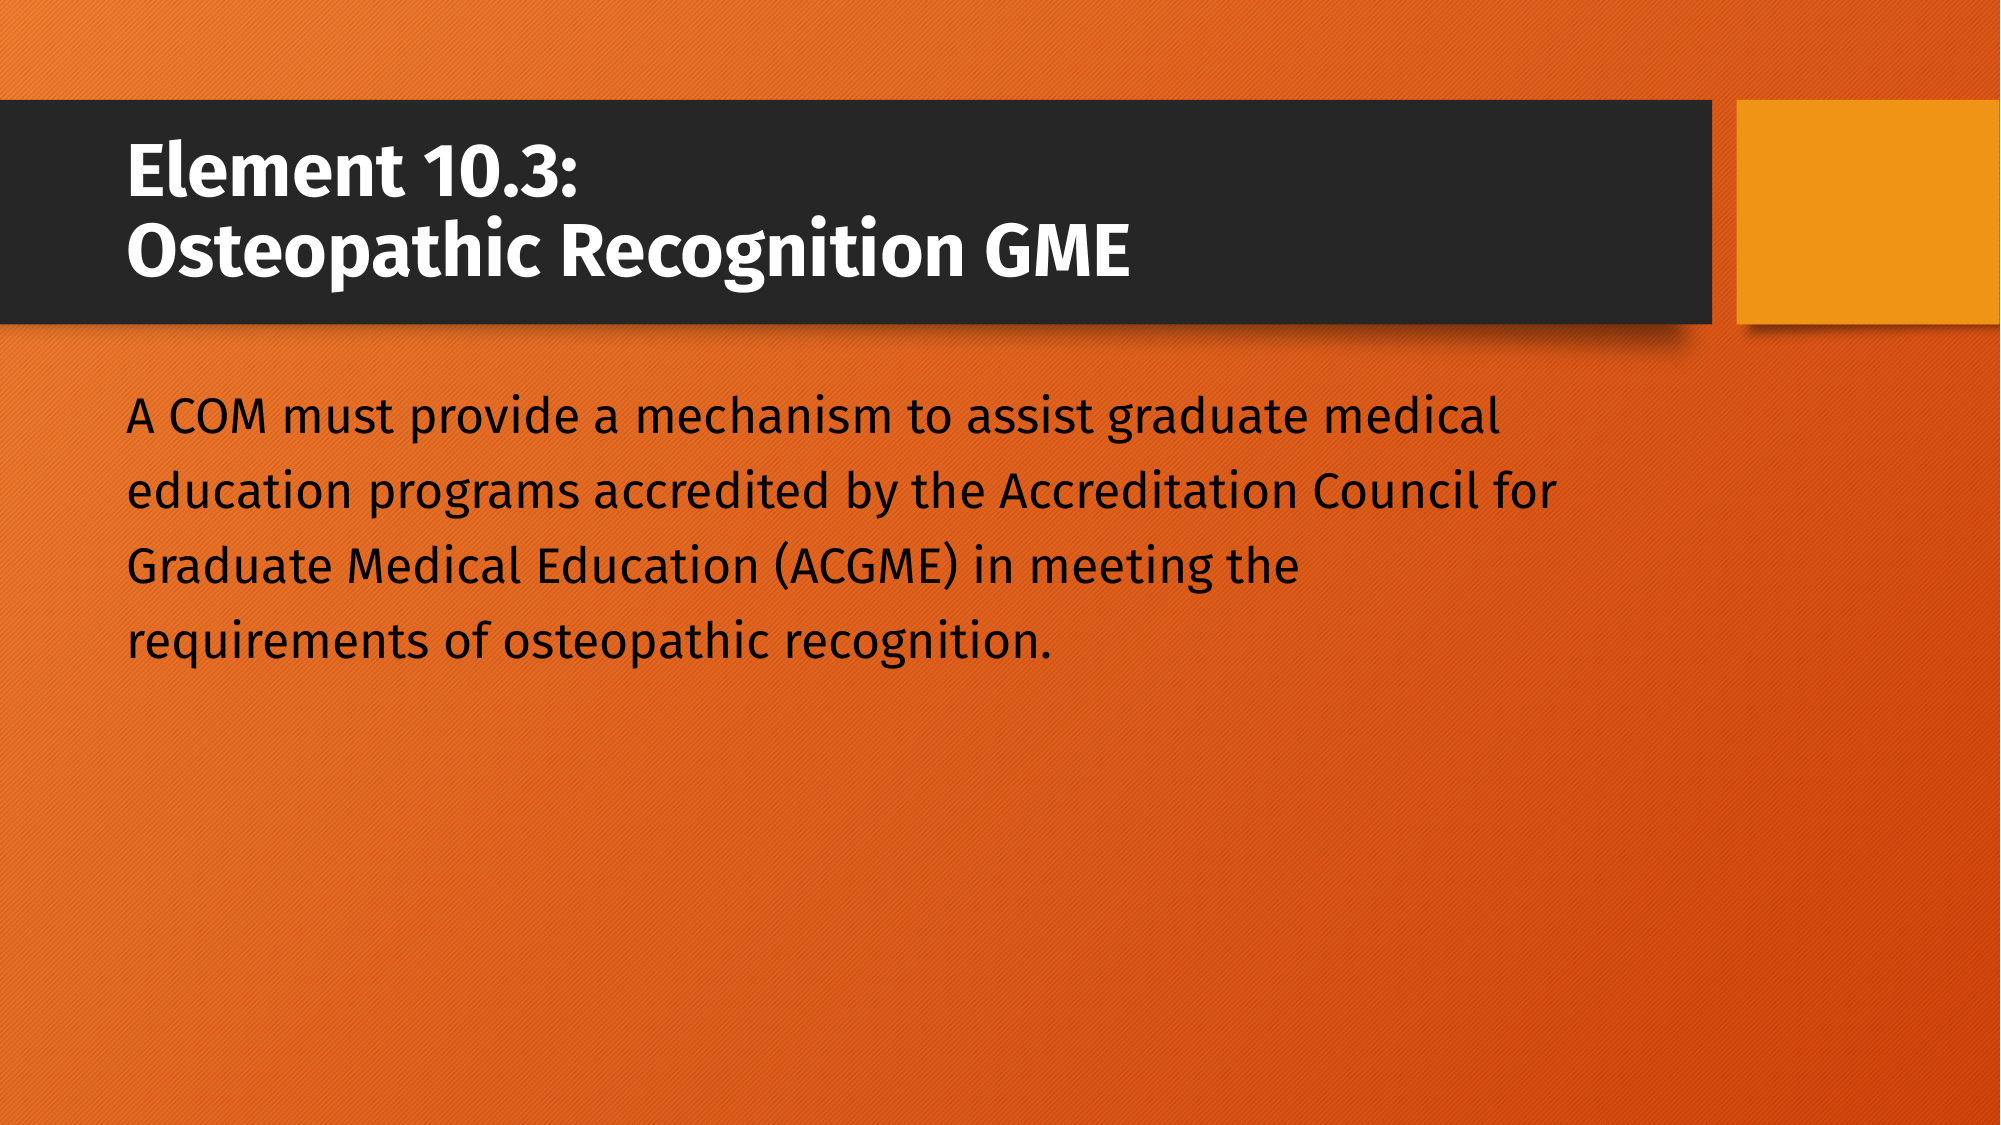

# Element 10.3: Osteopathic Recognition GME
A COM must provide a mechanism to assist graduate medical
education programs accredited by the Accreditation Council for
Graduate Medical Education (ACGME) in meeting the
requirements of osteopathic recognition.